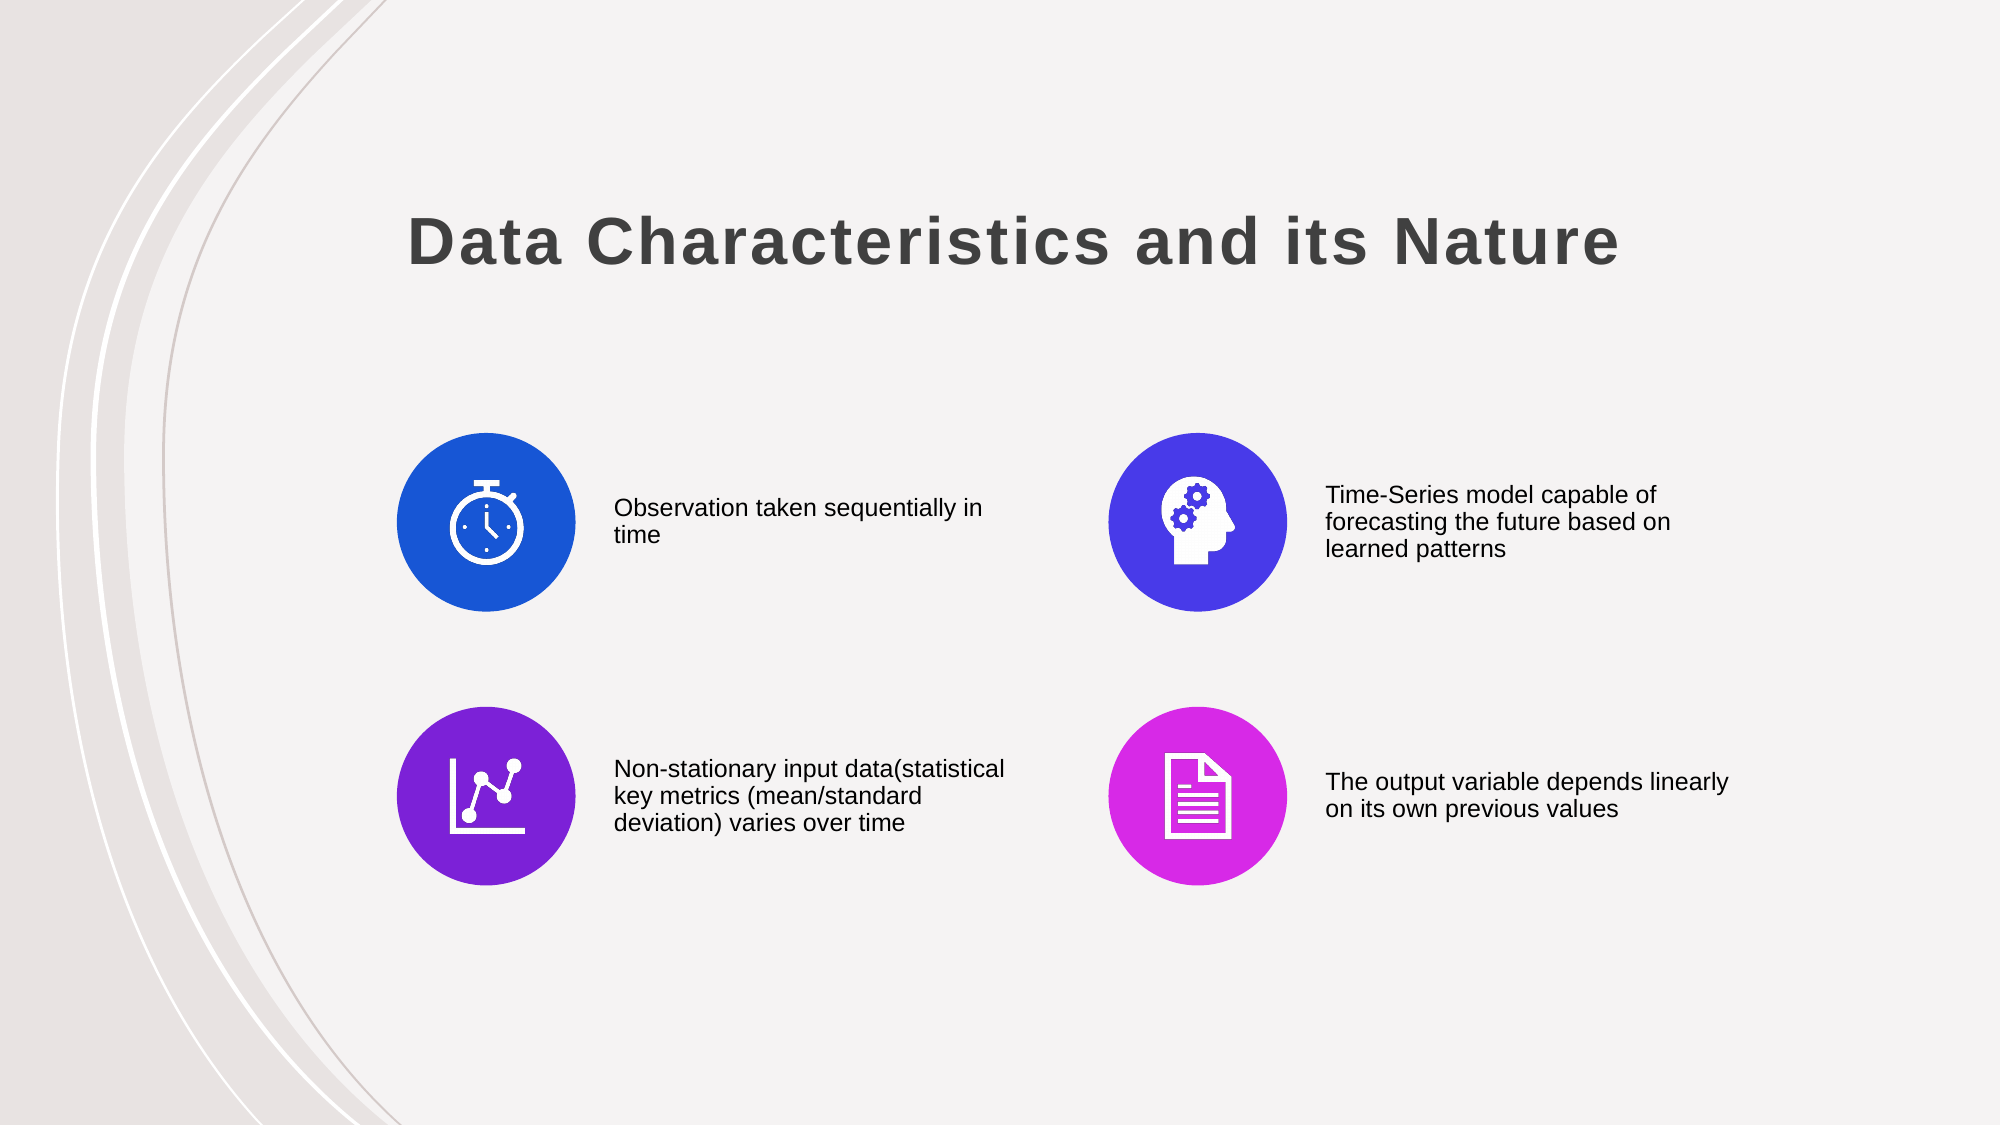

# Data Characteristics and its Nature
Observation taken sequentially in time
Time-Series model capable of forecasting the future based on learned patterns
Non-stationary input data(statistical key metrics (mean/standard deviation) varies over time
The output variable depends linearly on its own previous values